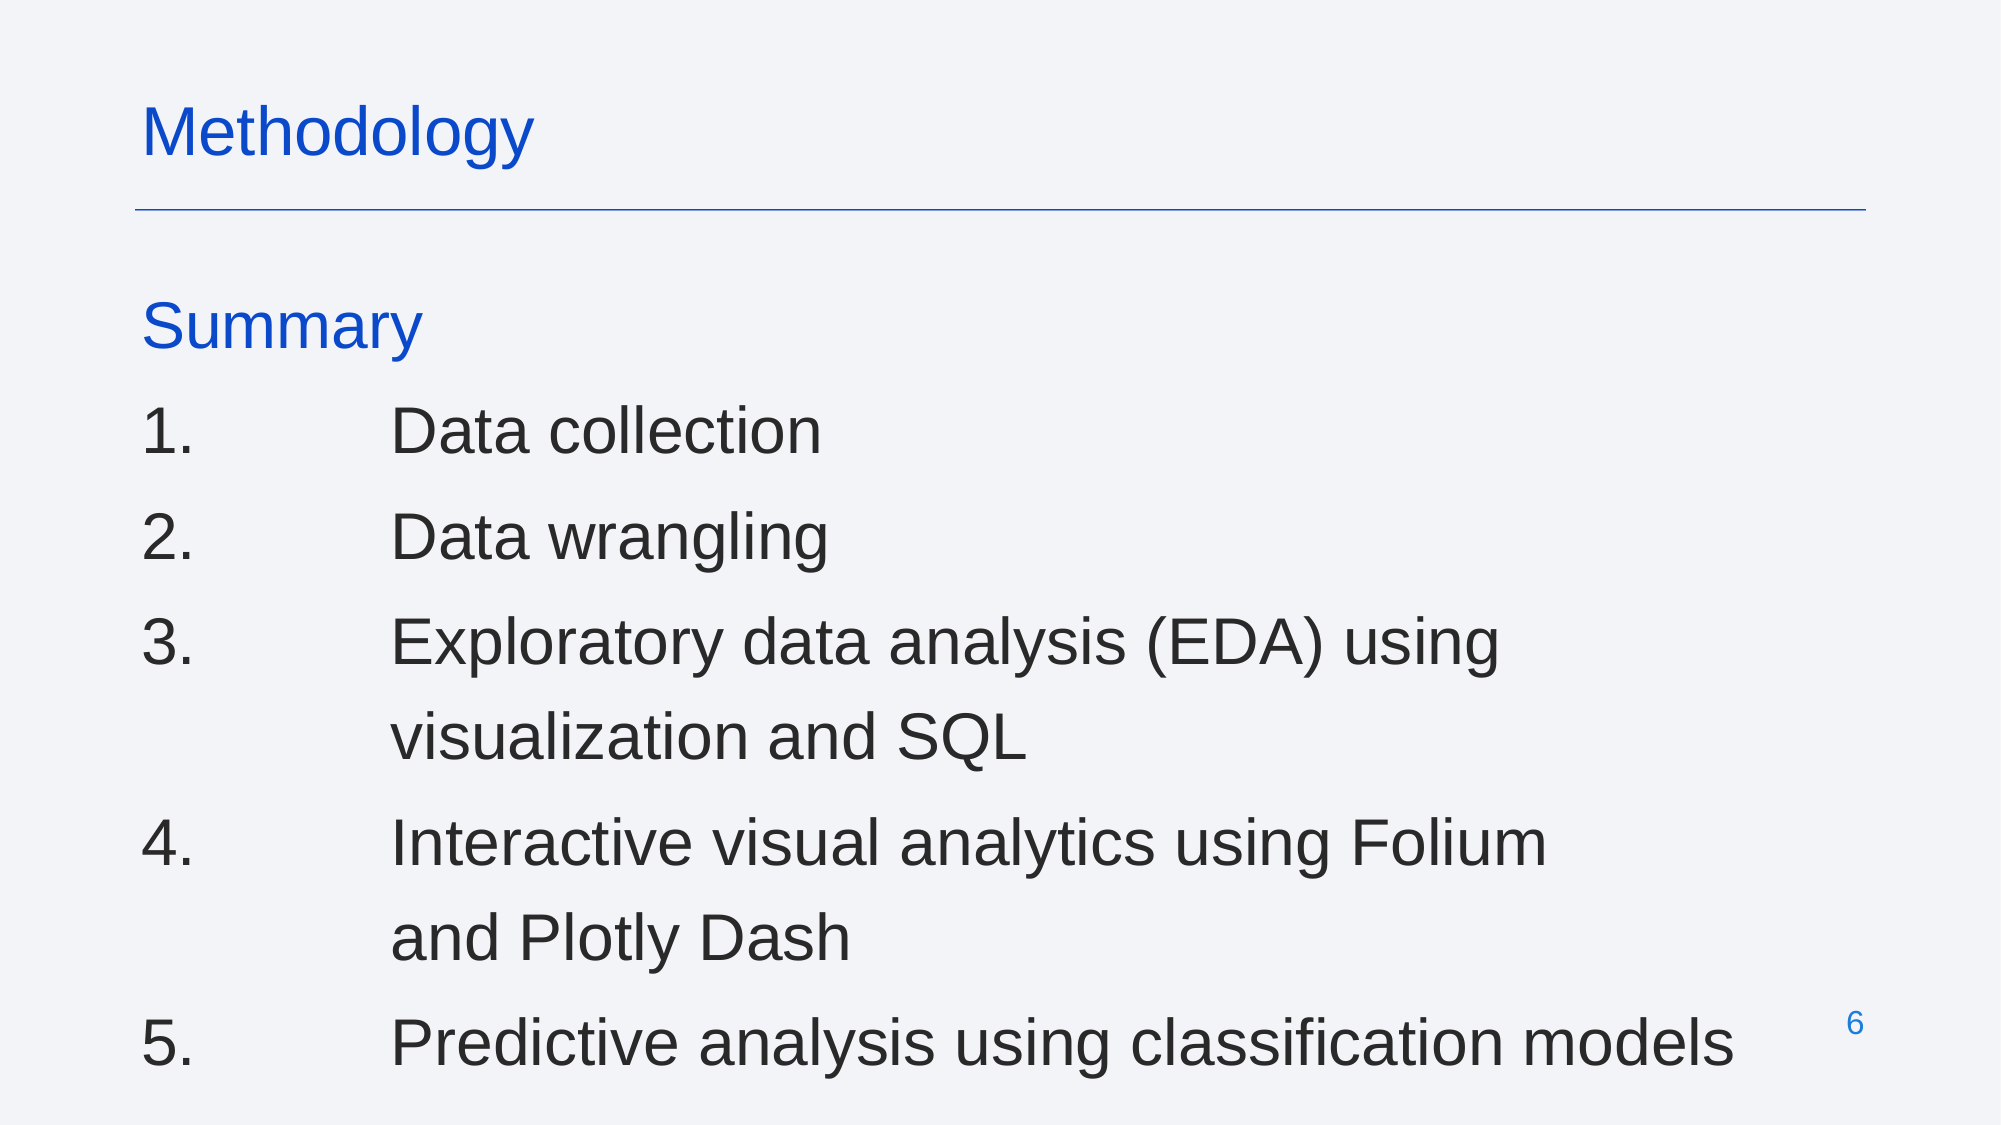

Methodology
Summary
Data collection
Data wrangling
Exploratory data analysis (EDA) using visualization and SQL
Interactive visual analytics using Folium and Plotly Dash
Predictive analysis using classification models

6